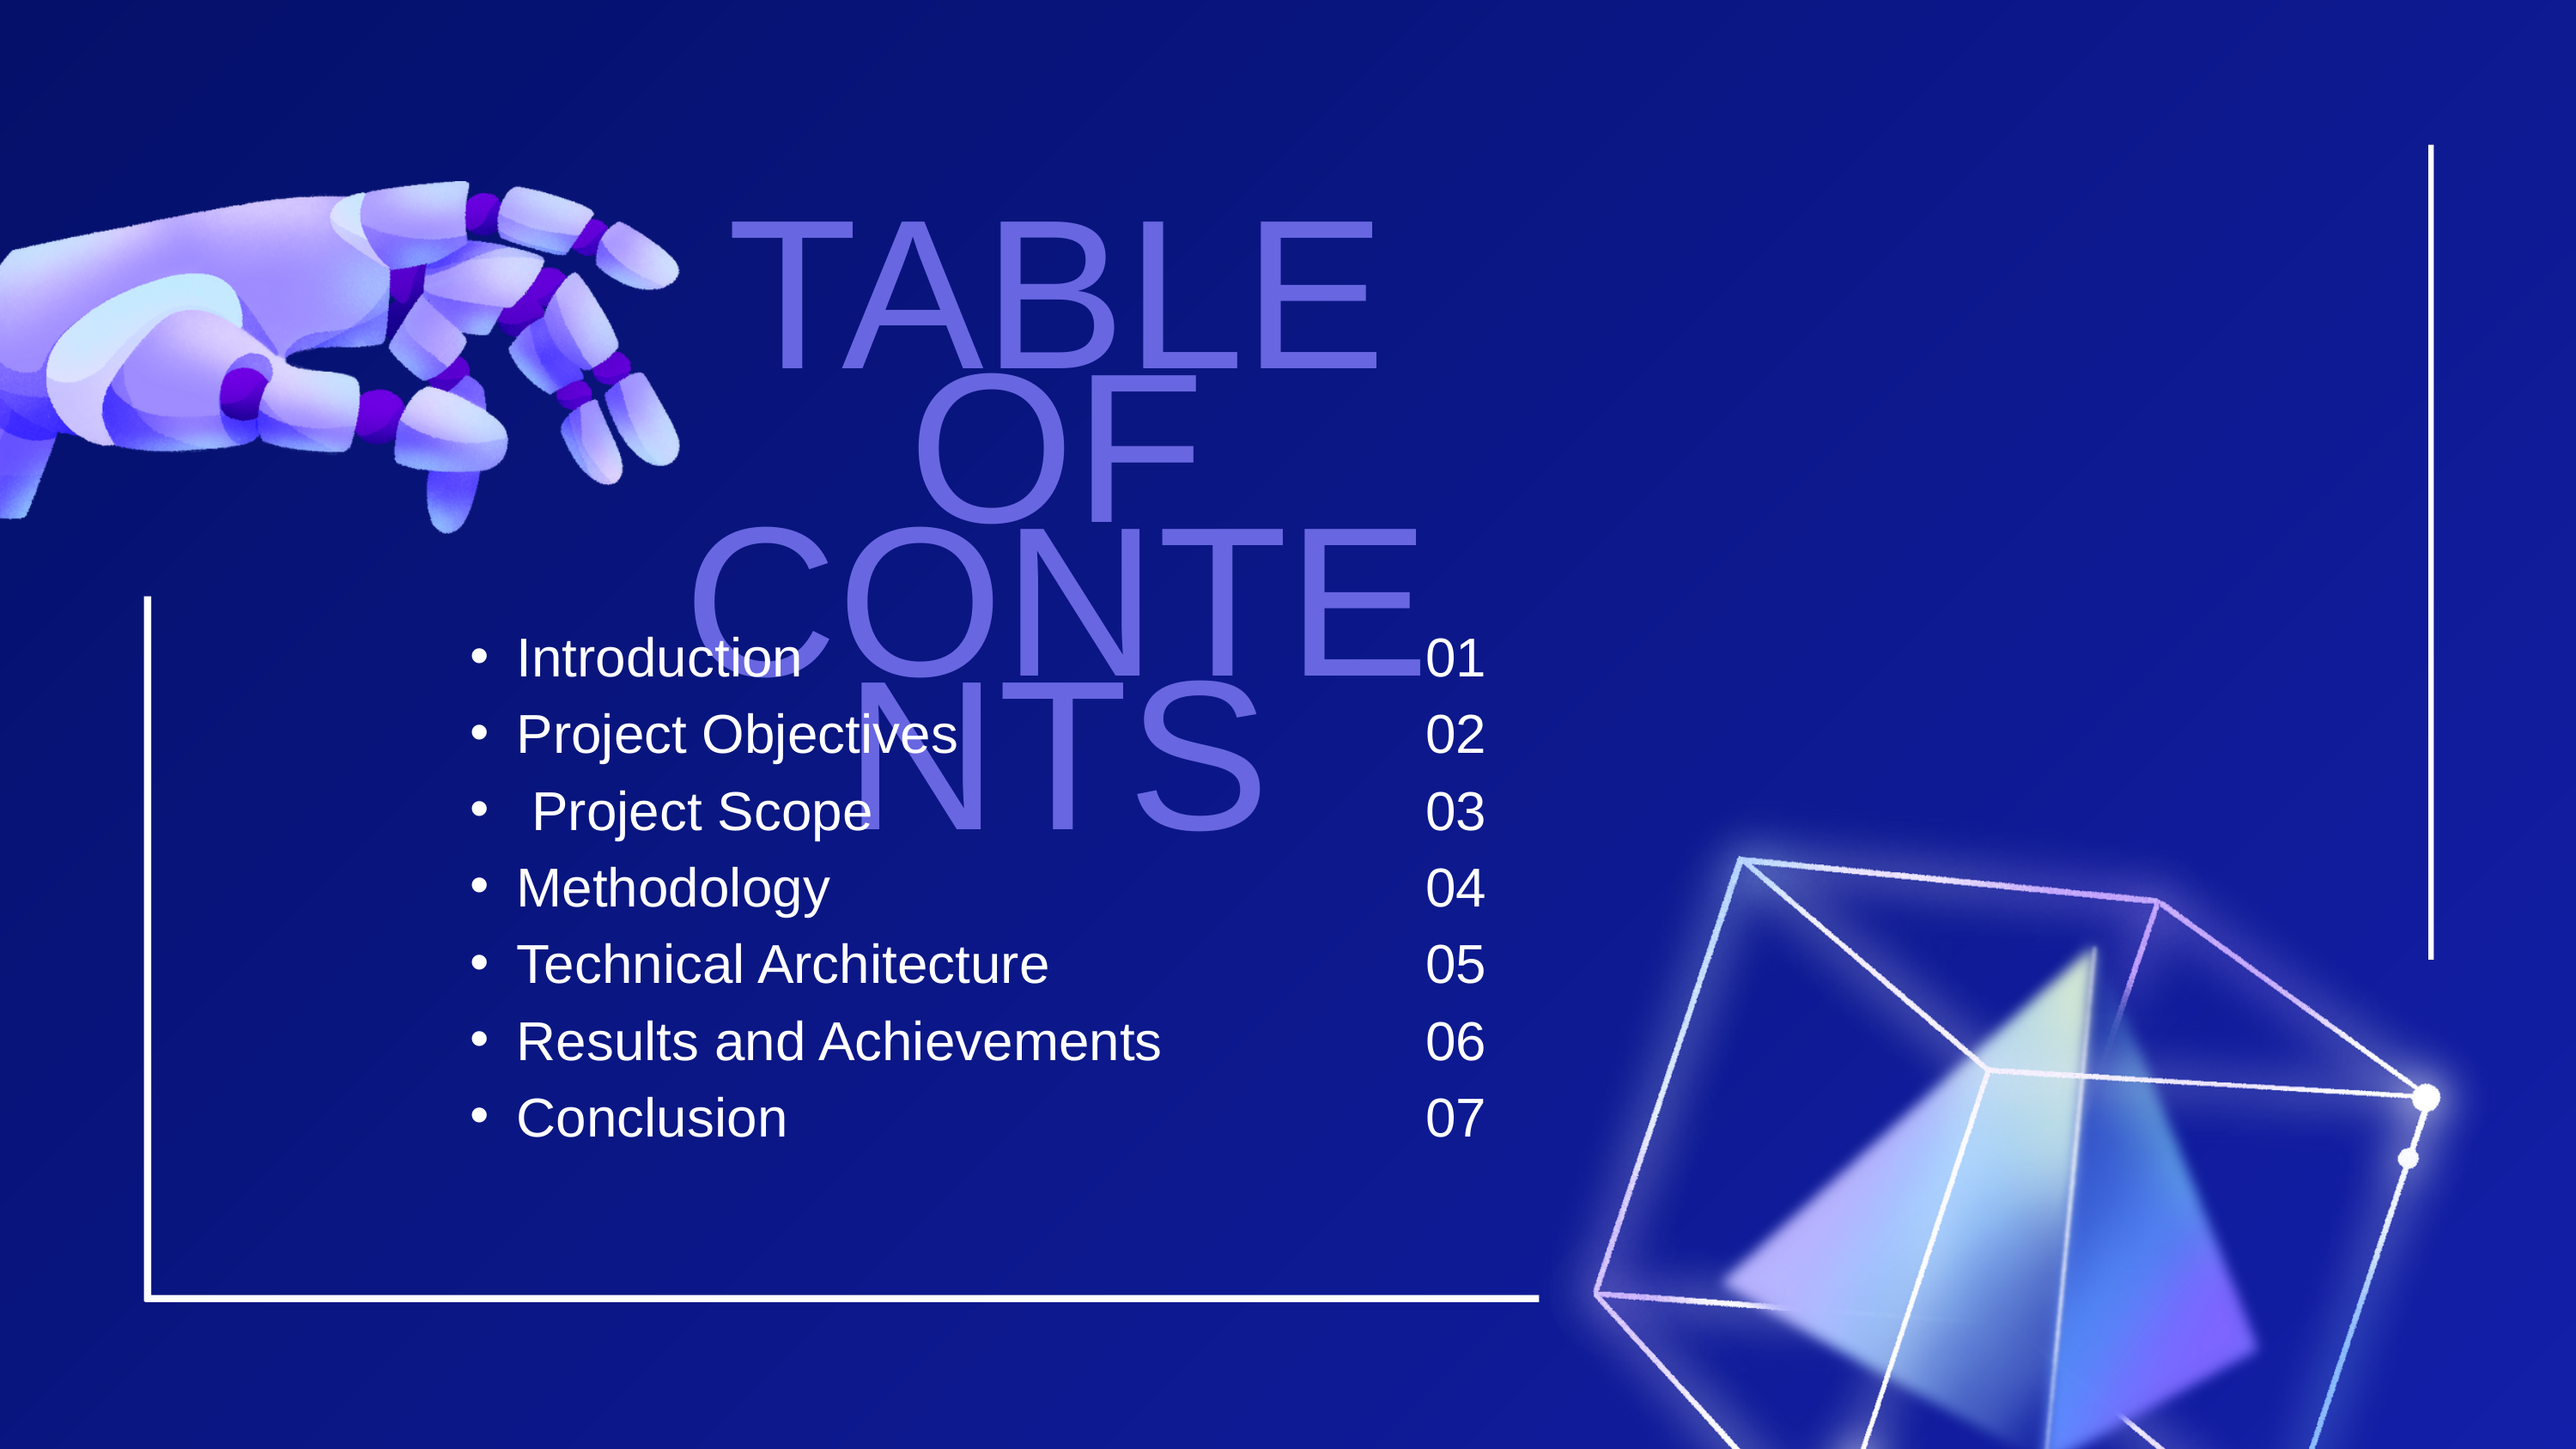

TABLE OF CONTENTS

Introduction
Project Objectives
 Project Scope
Methodology
Technical Architecture
Results and Achievements
Conclusion
01
02
03
04
05
06
07